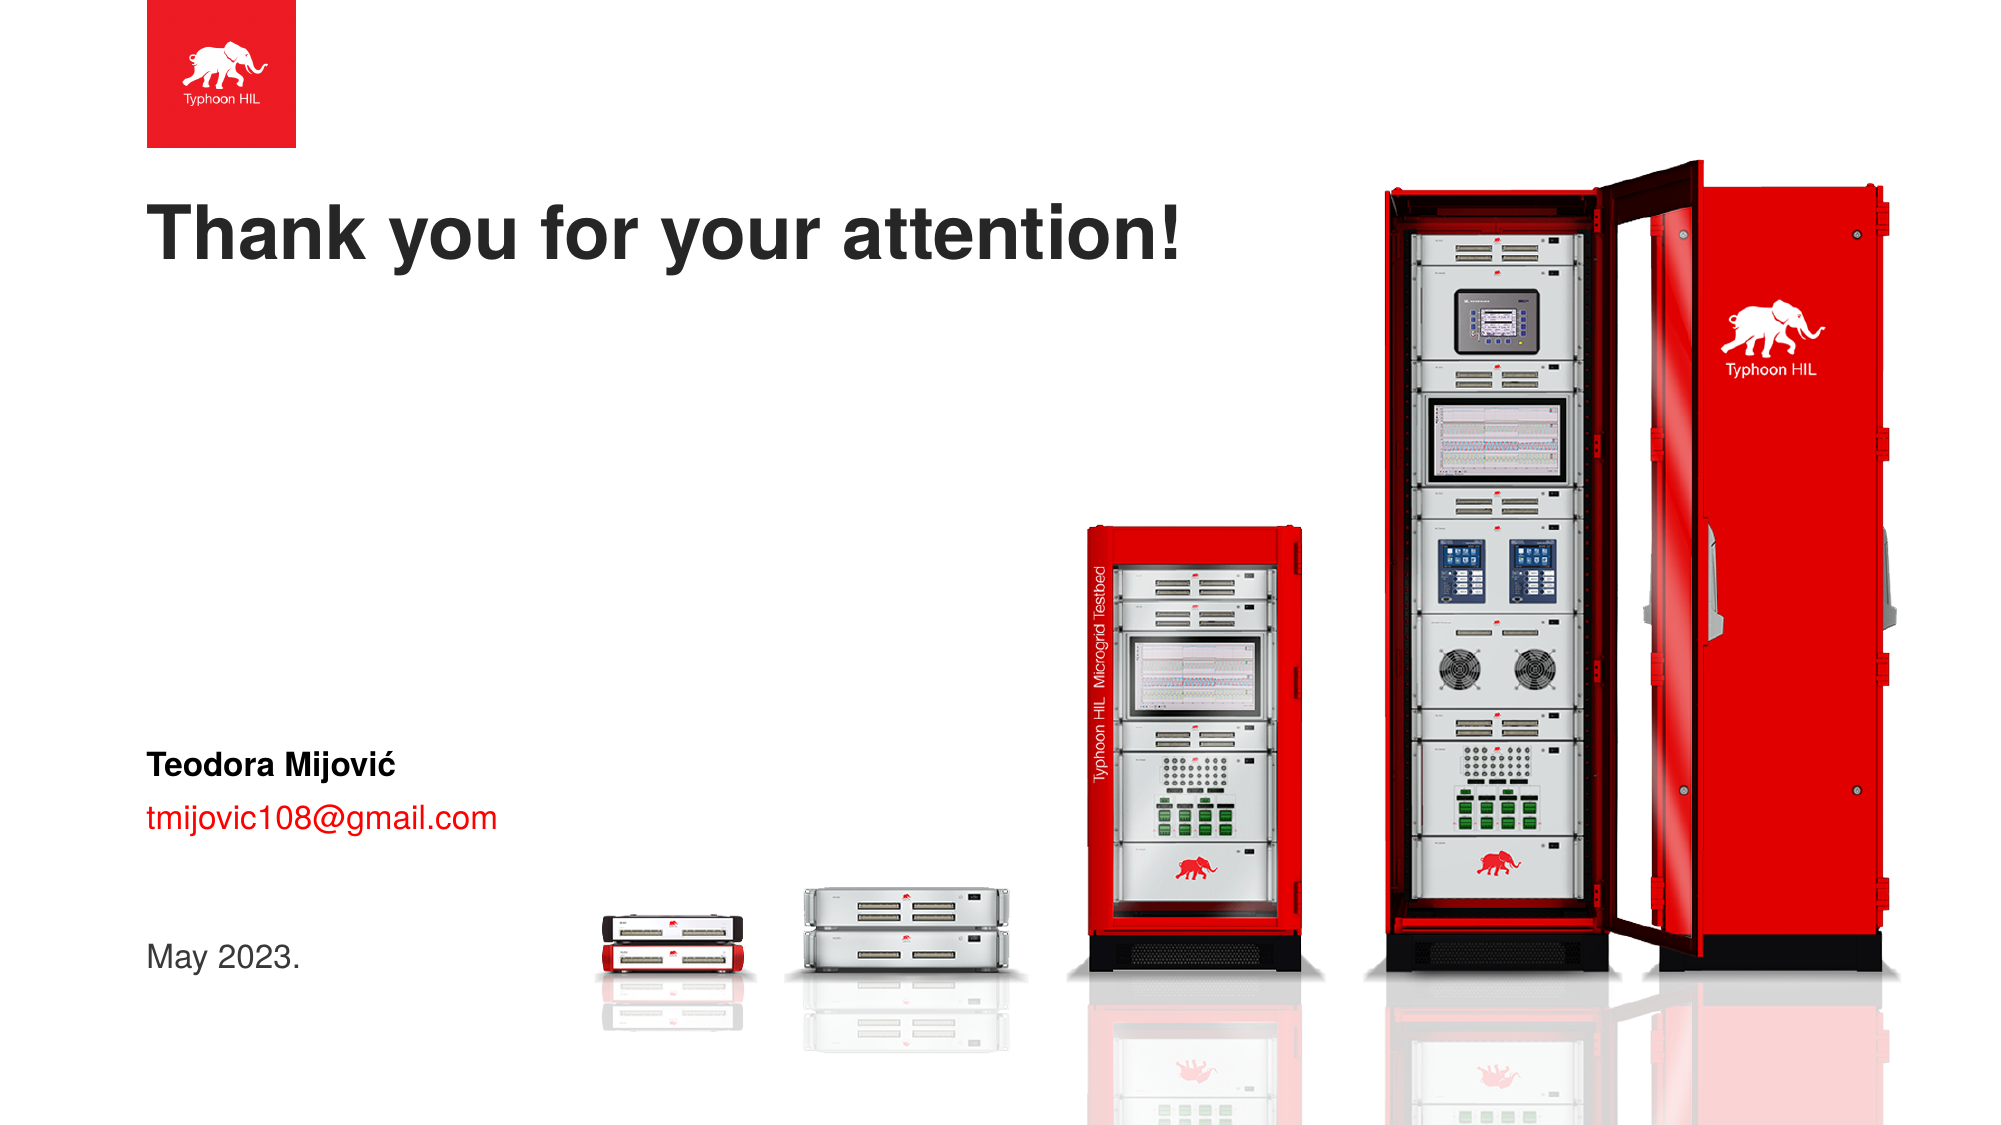

# Thank you for your attention!
Teodora Mijović
tmijovic108@gmail.com

May 2023.